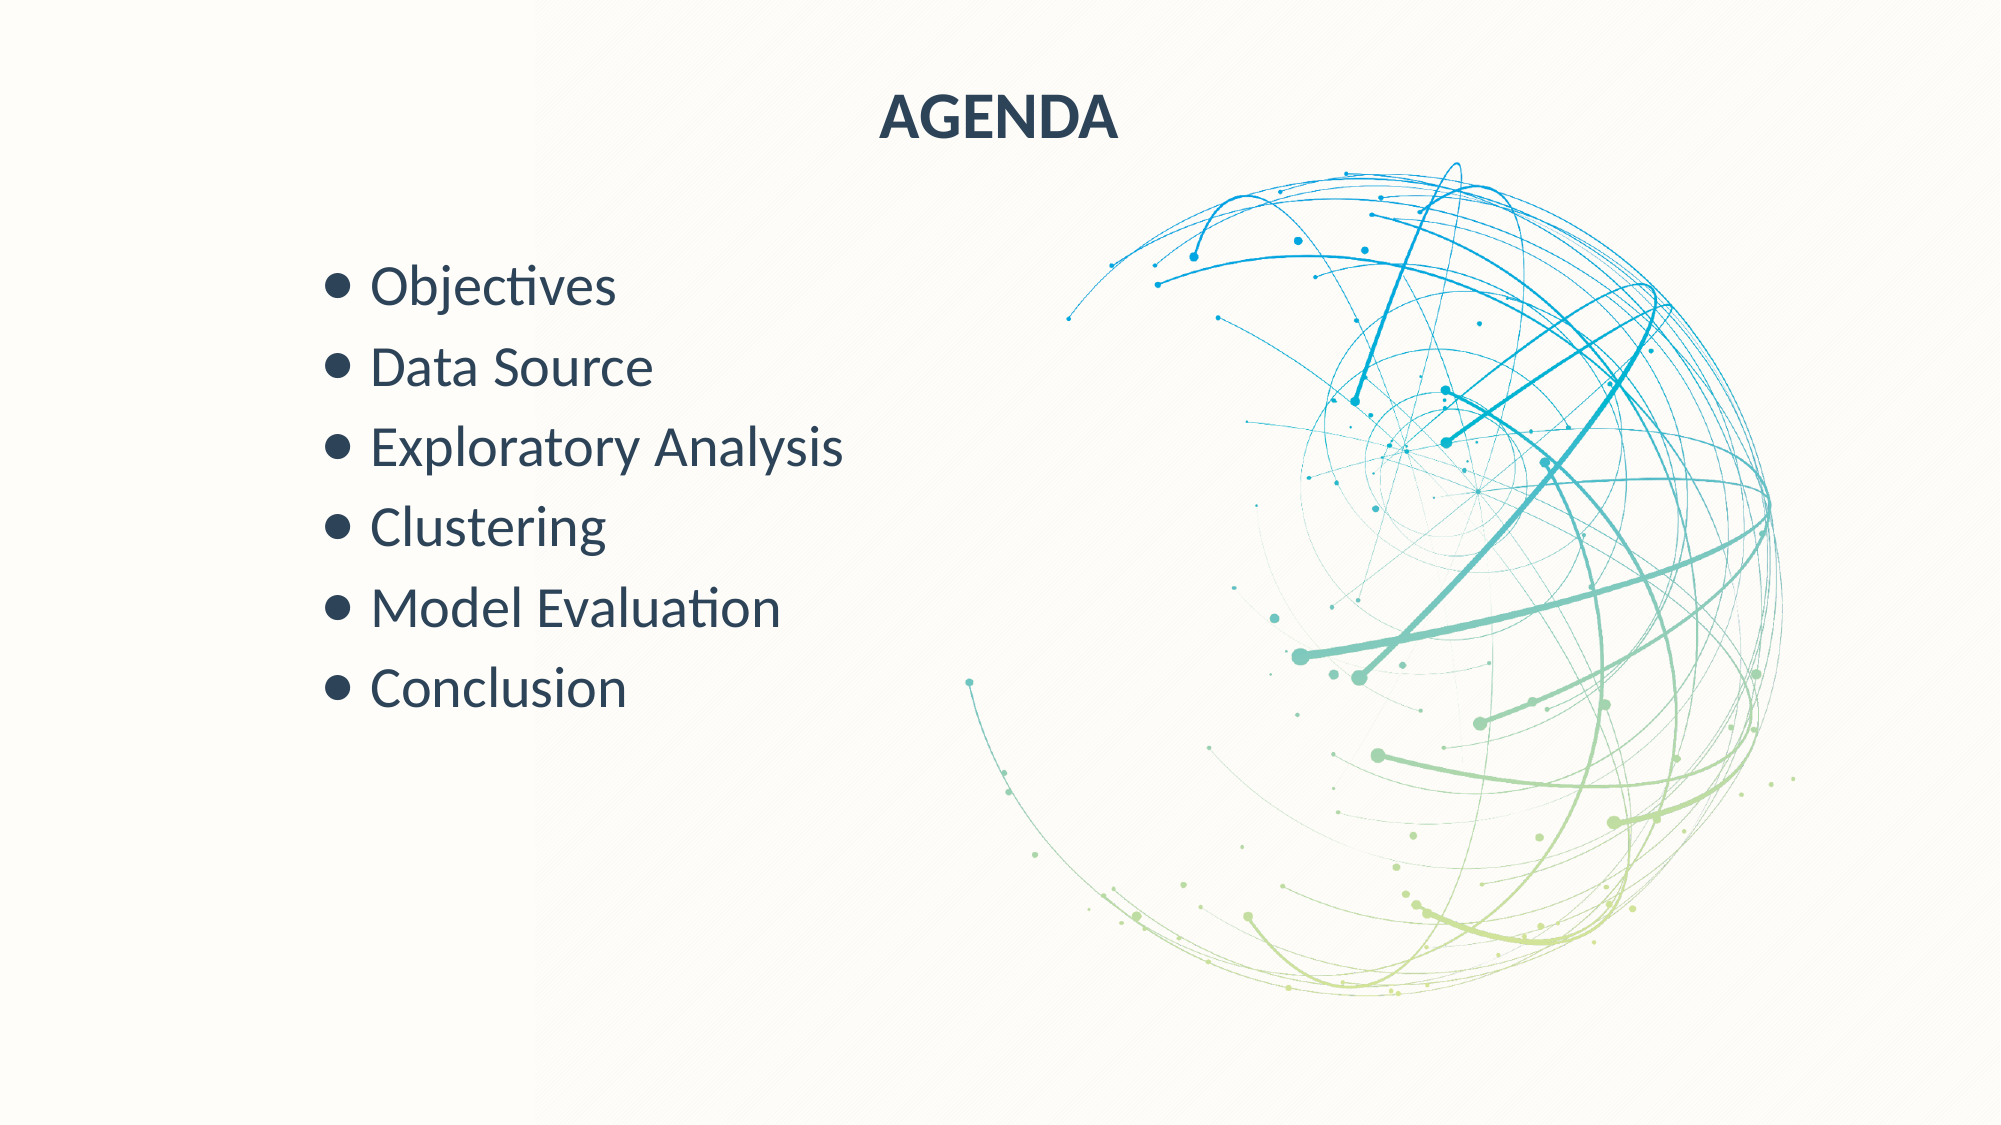

AGENDA
Objectives
Data Source
Exploratory Analysis
Clustering
Model Evaluation
Conclusion